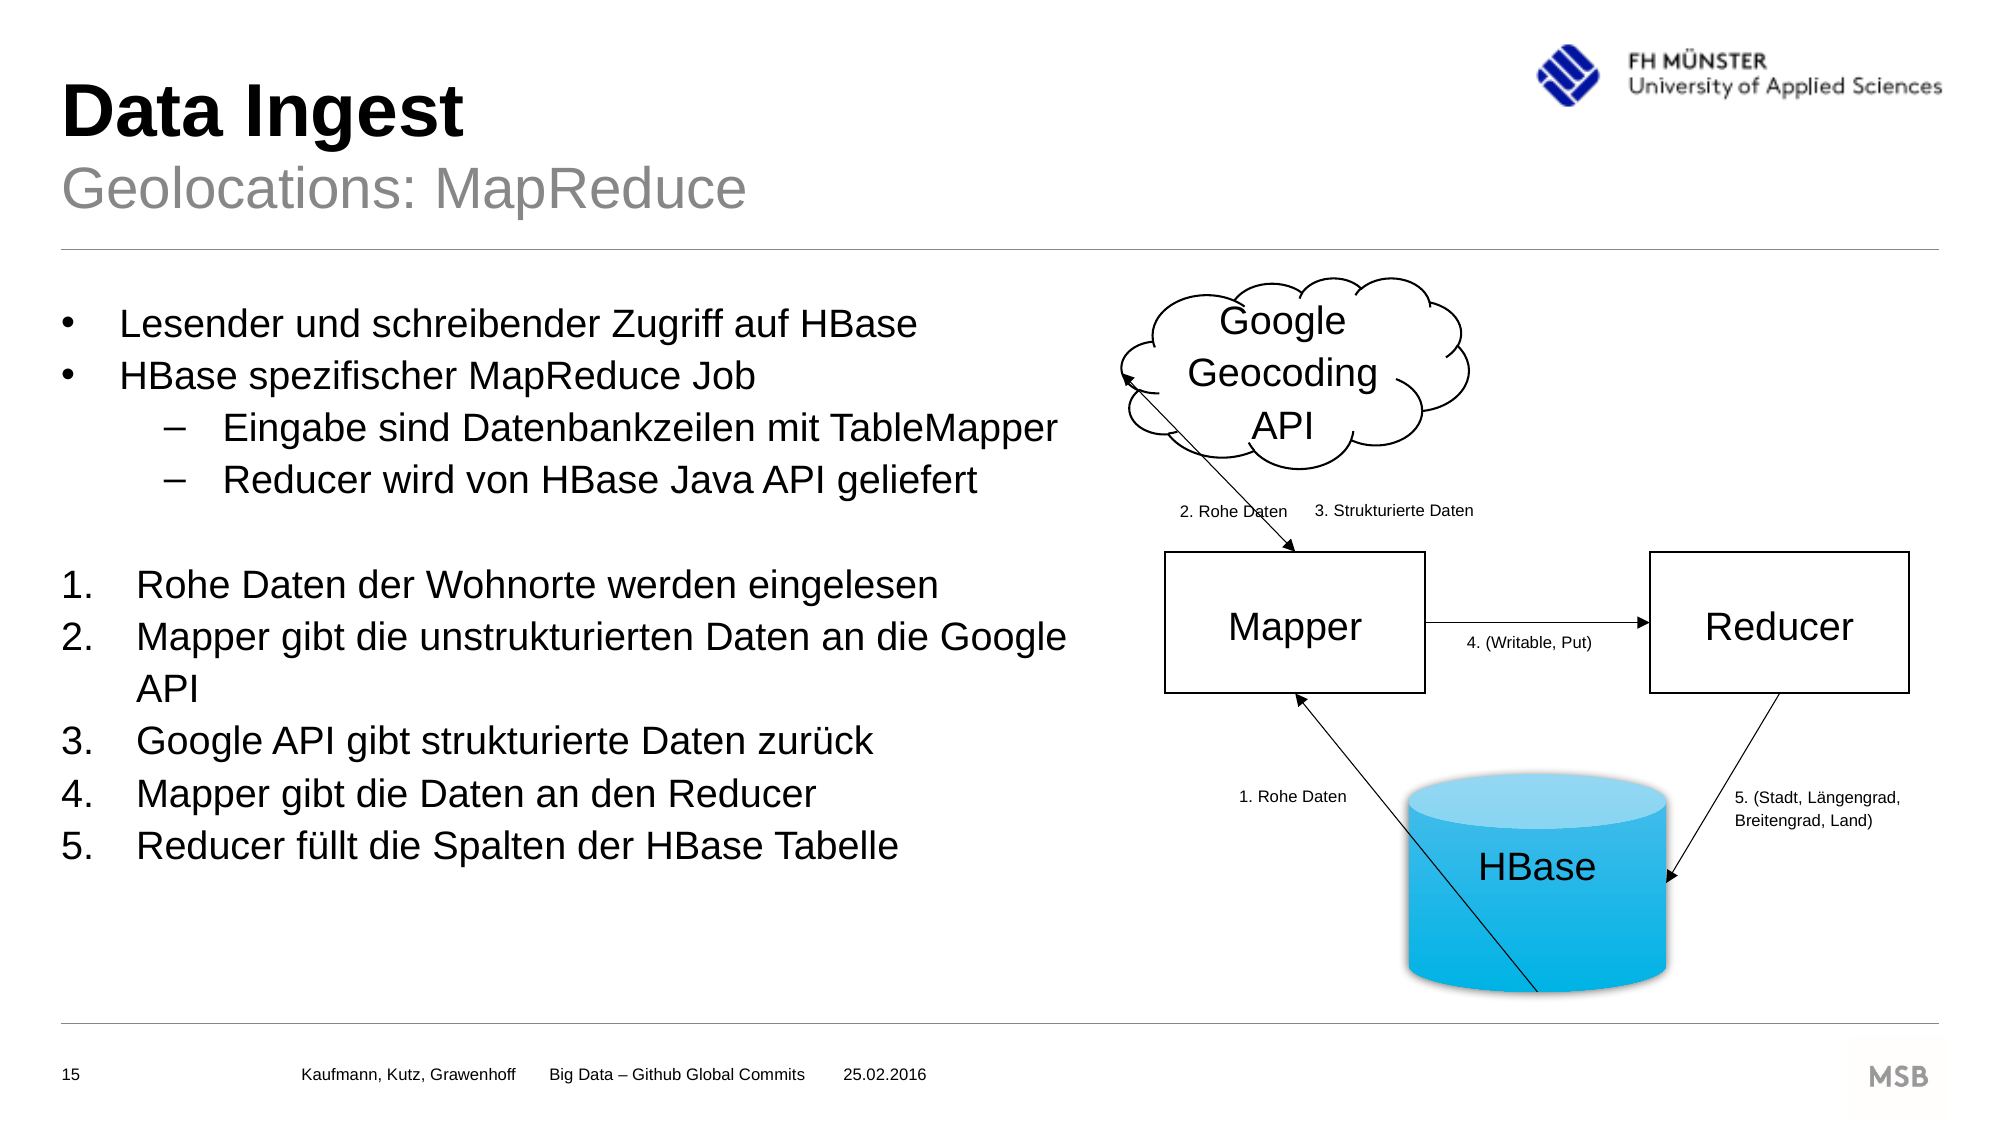

# Data Ingest
Geolocations: MapReduce
Google Geocoding API
Lesender und schreibender Zugriff auf HBase
HBase spezifischer MapReduce Job
Eingabe sind Datenbankzeilen mit TableMapper
Reducer wird von HBase Java API geliefert

Rohe Daten der Wohnorte werden eingelesen
Mapper gibt die unstrukturierten Daten an die Google
API
Google API gibt strukturierte Daten zurück
Mapper gibt die Daten an den Reducer
Reducer füllt die Spalten der HBase Tabelle
3. Strukturierte Daten
2. Rohe Daten
Mapper
Reducer
4. (Writable, Put)
HBase
1. Rohe Daten
5. (Stadt, Längengrad, Breitengrad, Land)
Kaufmann, Kutz, Grawenhoff  Big Data – Github Global Commits   25.02.2016